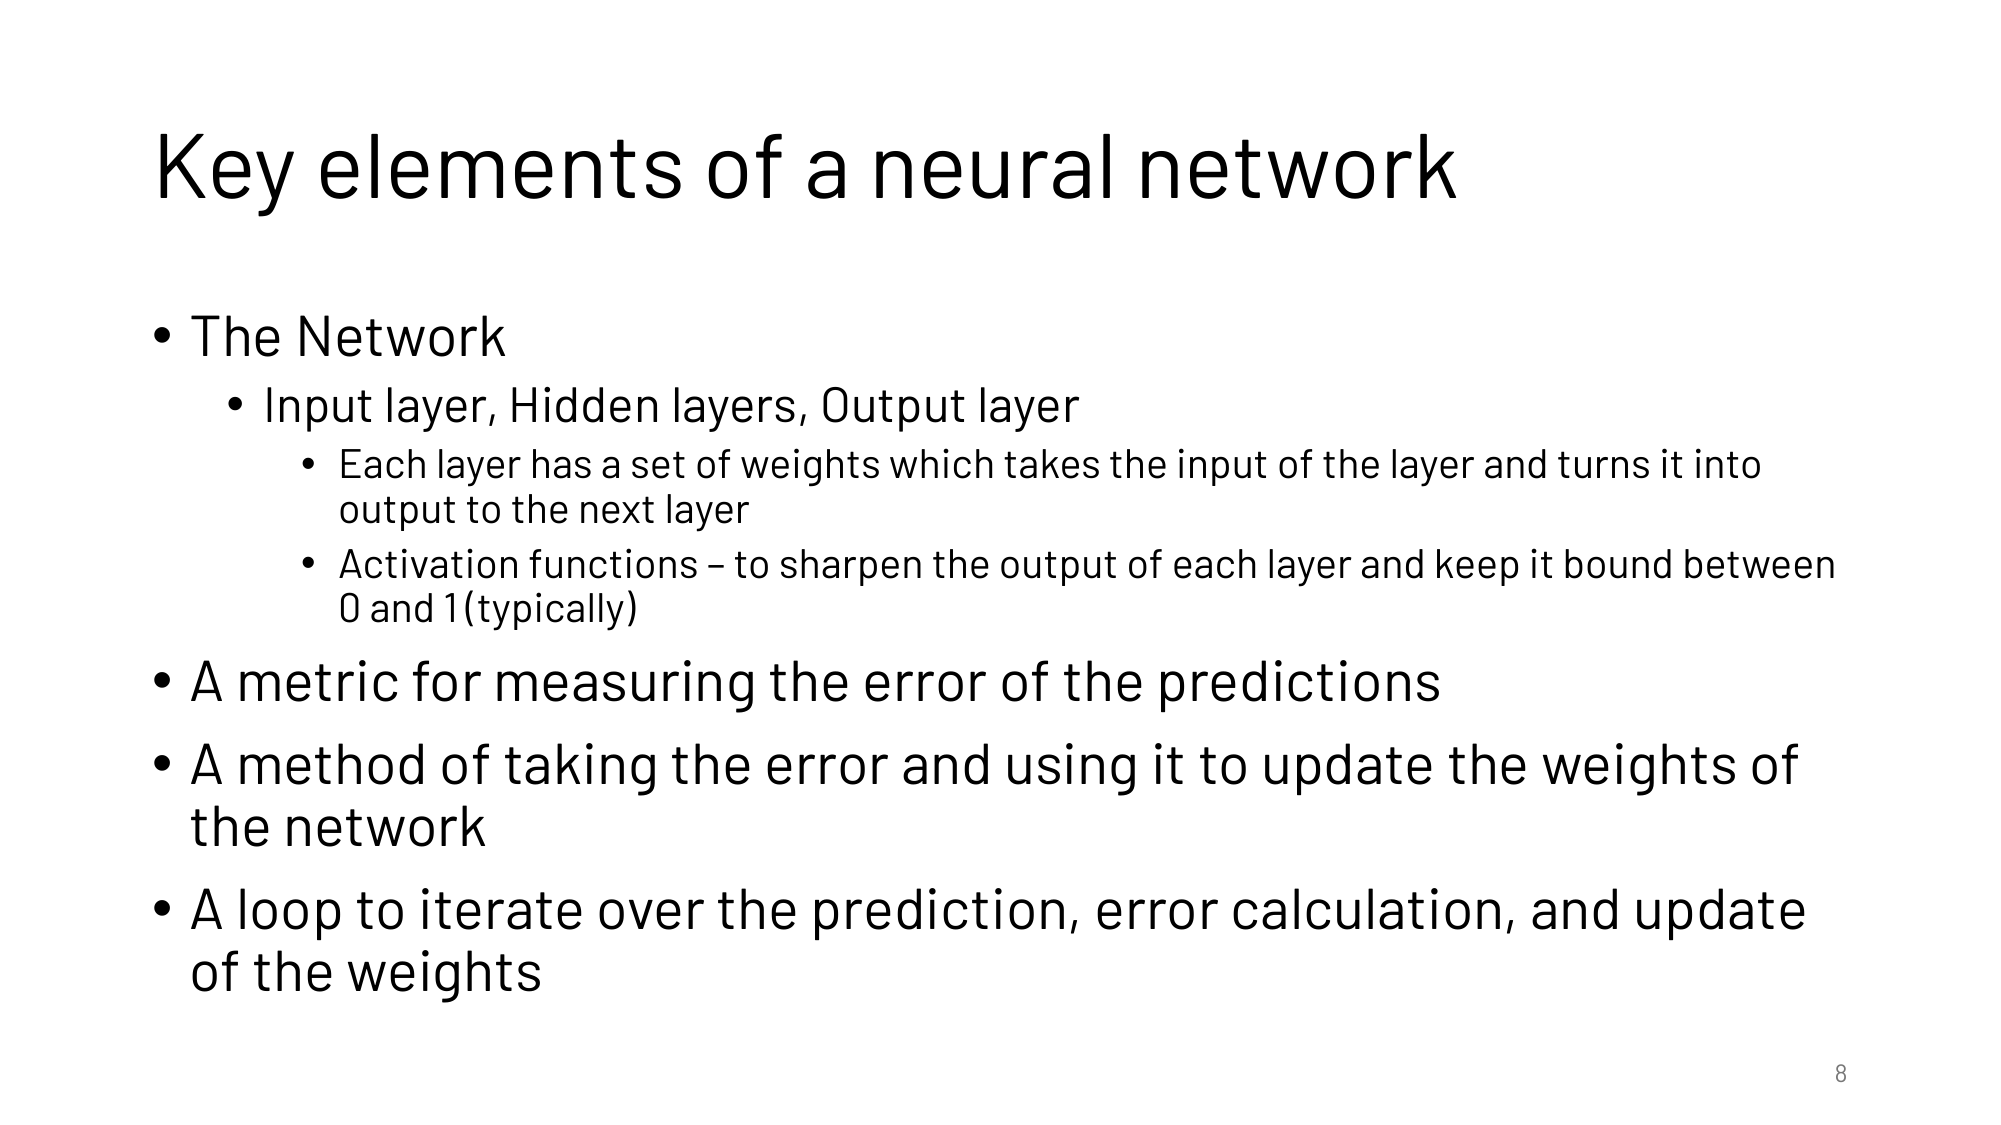

# Key elements of a neural network
The Network
Input layer, Hidden layers, Output layer
Each layer has a set of weights which takes the input of the layer and turns it into output to the next layer
Activation functions – to sharpen the output of each layer and keep it bound between 0 and 1 (typically)
A metric for measuring the error of the predictions
A method of taking the error and using it to update the weights of the network
A loop to iterate over the prediction, error calculation, and update of the weights
8